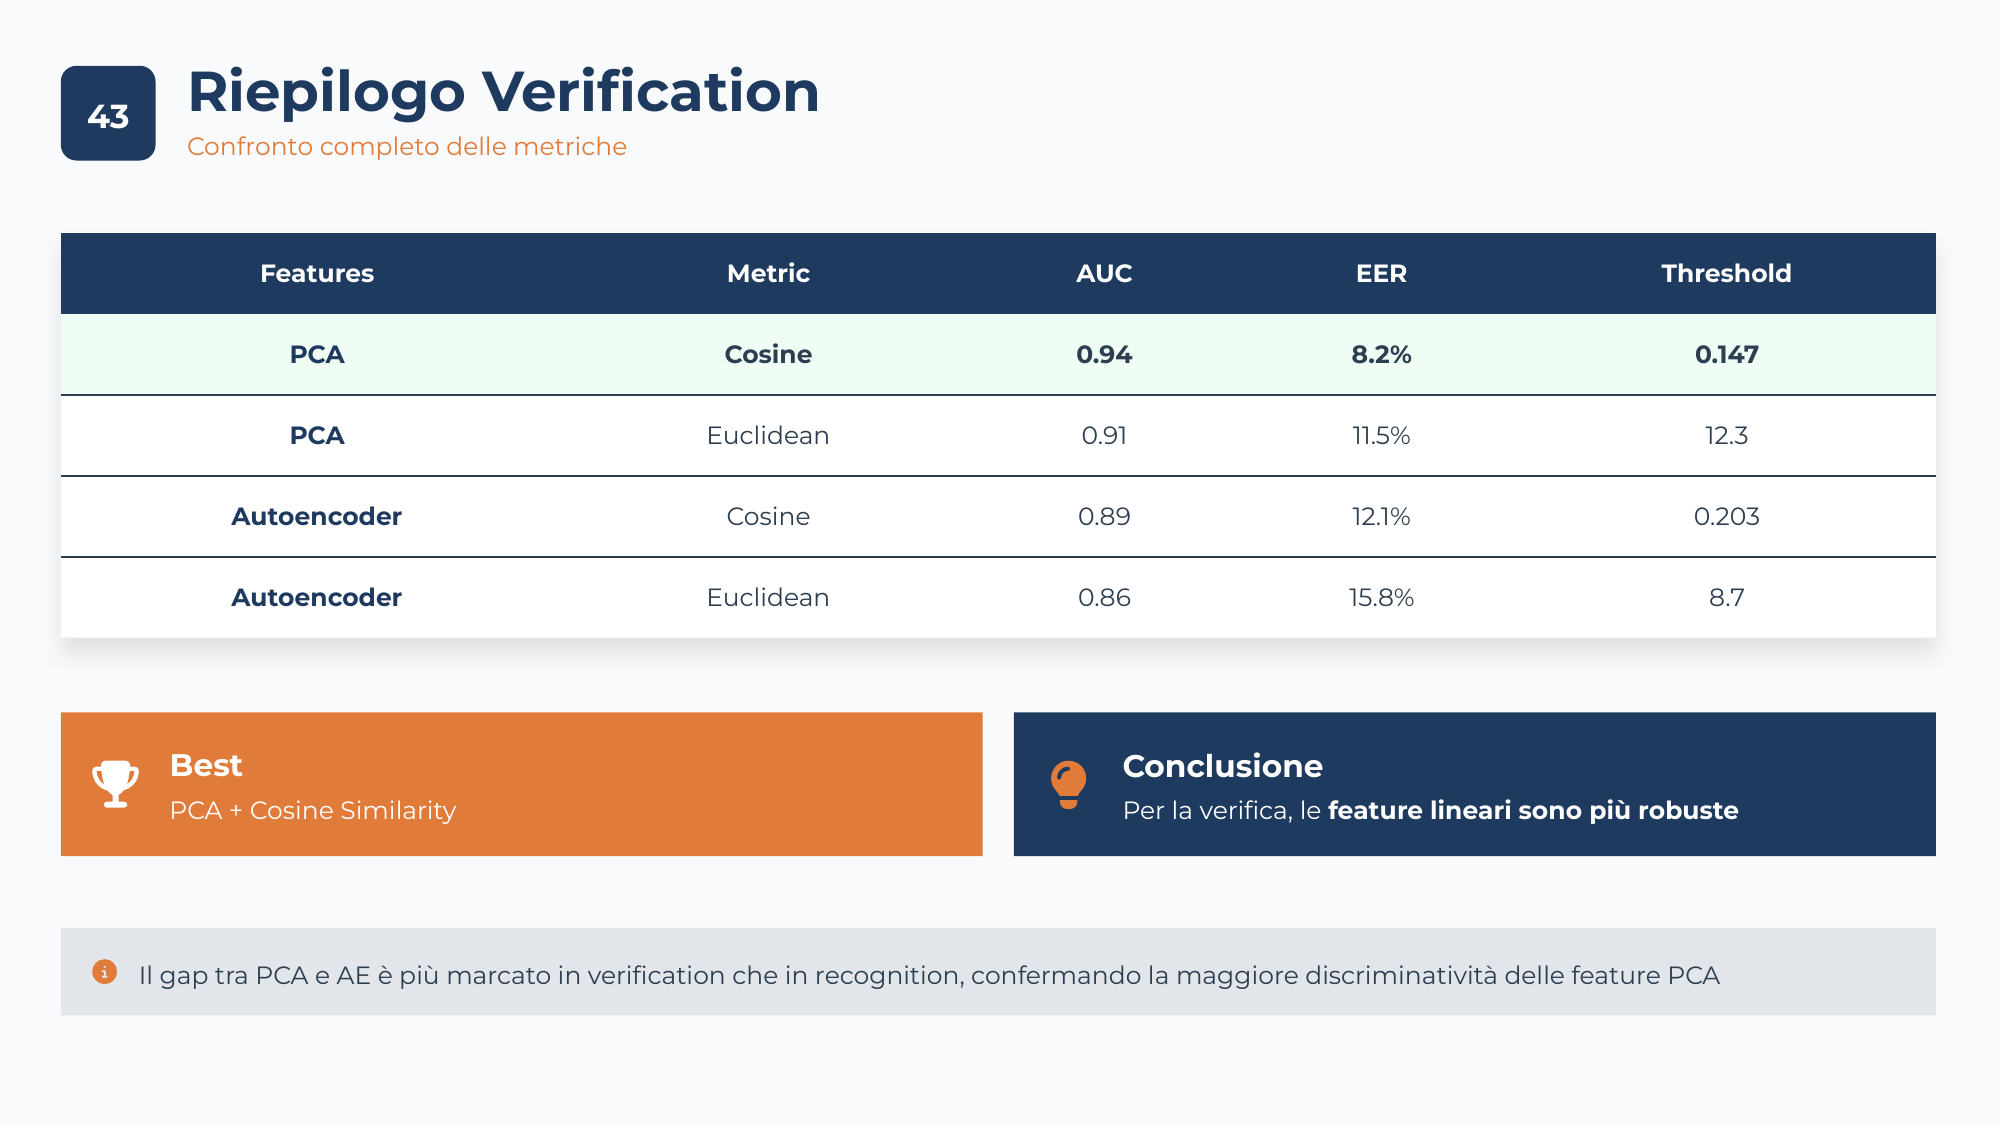

Riepilogo Verification
43

43
Confronto completo delle metriche

| Features | Metric | AUC | EER | Threshold |
| --- | --- | --- | --- | --- |
| PCA | Cosine | 0.94 | 8.2% | 0.147 |
| PCA | Euclidean | 0.91 | 11.5% | 12.3 |
| Autoencoder | Cosine | 0.89 | 12.1% | 0.203 |
| Autoencoder | Euclidean | 0.86 | 15.8% | 8.7 |

Conclusione
Best

Per la verifica, le feature lineari sono più robuste
PCA + Cosine Similarity

Il gap tra PCA e AE è più marcato in verification che in recognition, confermando la maggiore discriminatività delle feature PCA